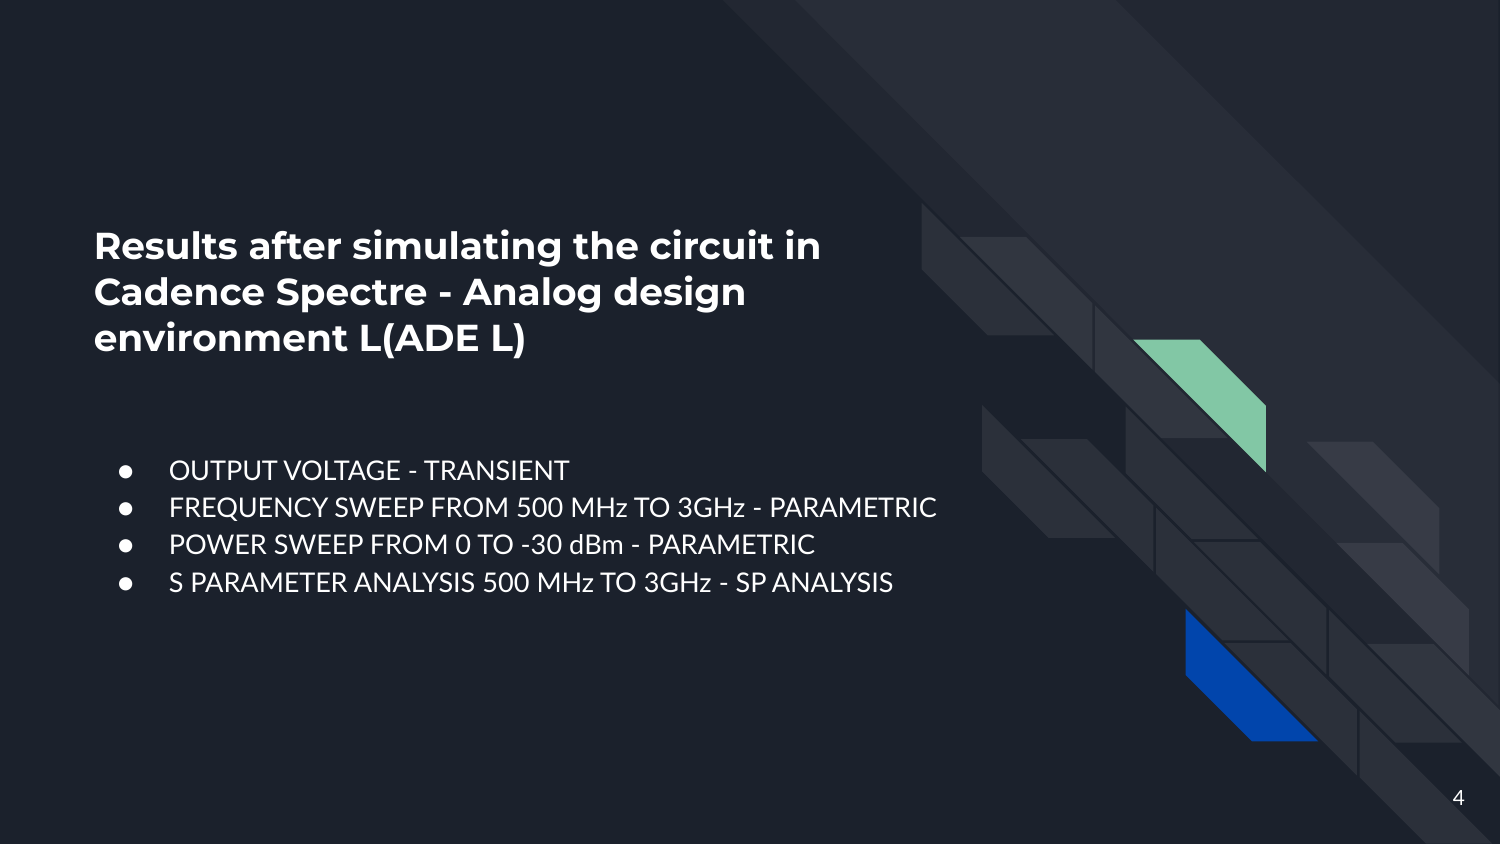

# Results after simulating the circuit in Cadence Spectre - Analog design environment L(ADE L)
OUTPUT VOLTAGE - TRANSIENT
FREQUENCY SWEEP FROM 500 MHz TO 3GHz - PARAMETRIC
POWER SWEEP FROM 0 TO -30 dBm - PARAMETRIC
S PARAMETER ANALYSIS 500 MHz TO 3GHz - SP ANALYSIS
4